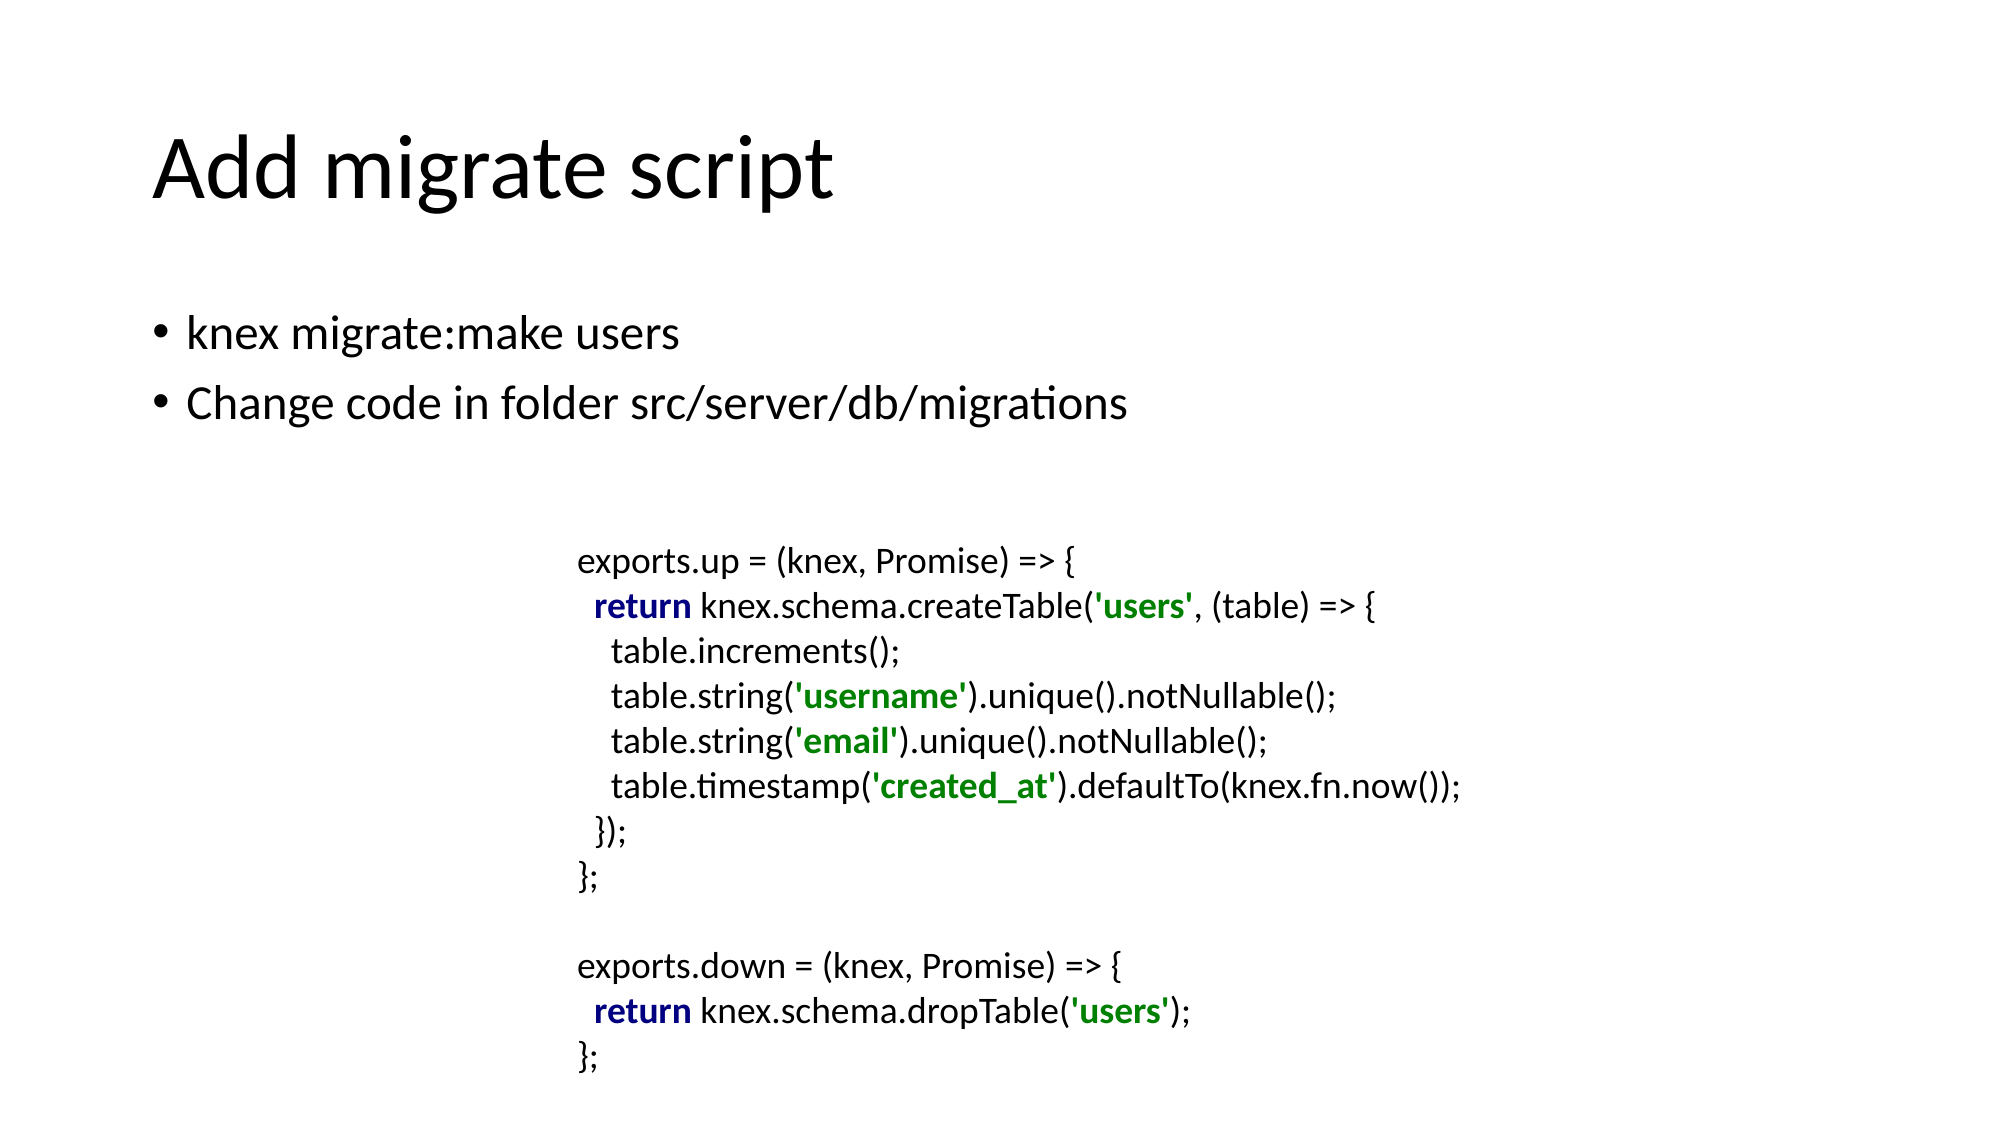

# Add migrate script
knex migrate:make users
Change code in folder src/server/db/migrations
exports.up = (knex, Promise) => {
  return knex.schema.createTable('users', (table) => {
    table.increments();
    table.string('username').unique().notNullable();
    table.string('email').unique().notNullable();
    table.timestamp('created_at').defaultTo(knex.fn.now());
  });
};
exports.down = (knex, Promise) => {
  return knex.schema.dropTable('users');
};